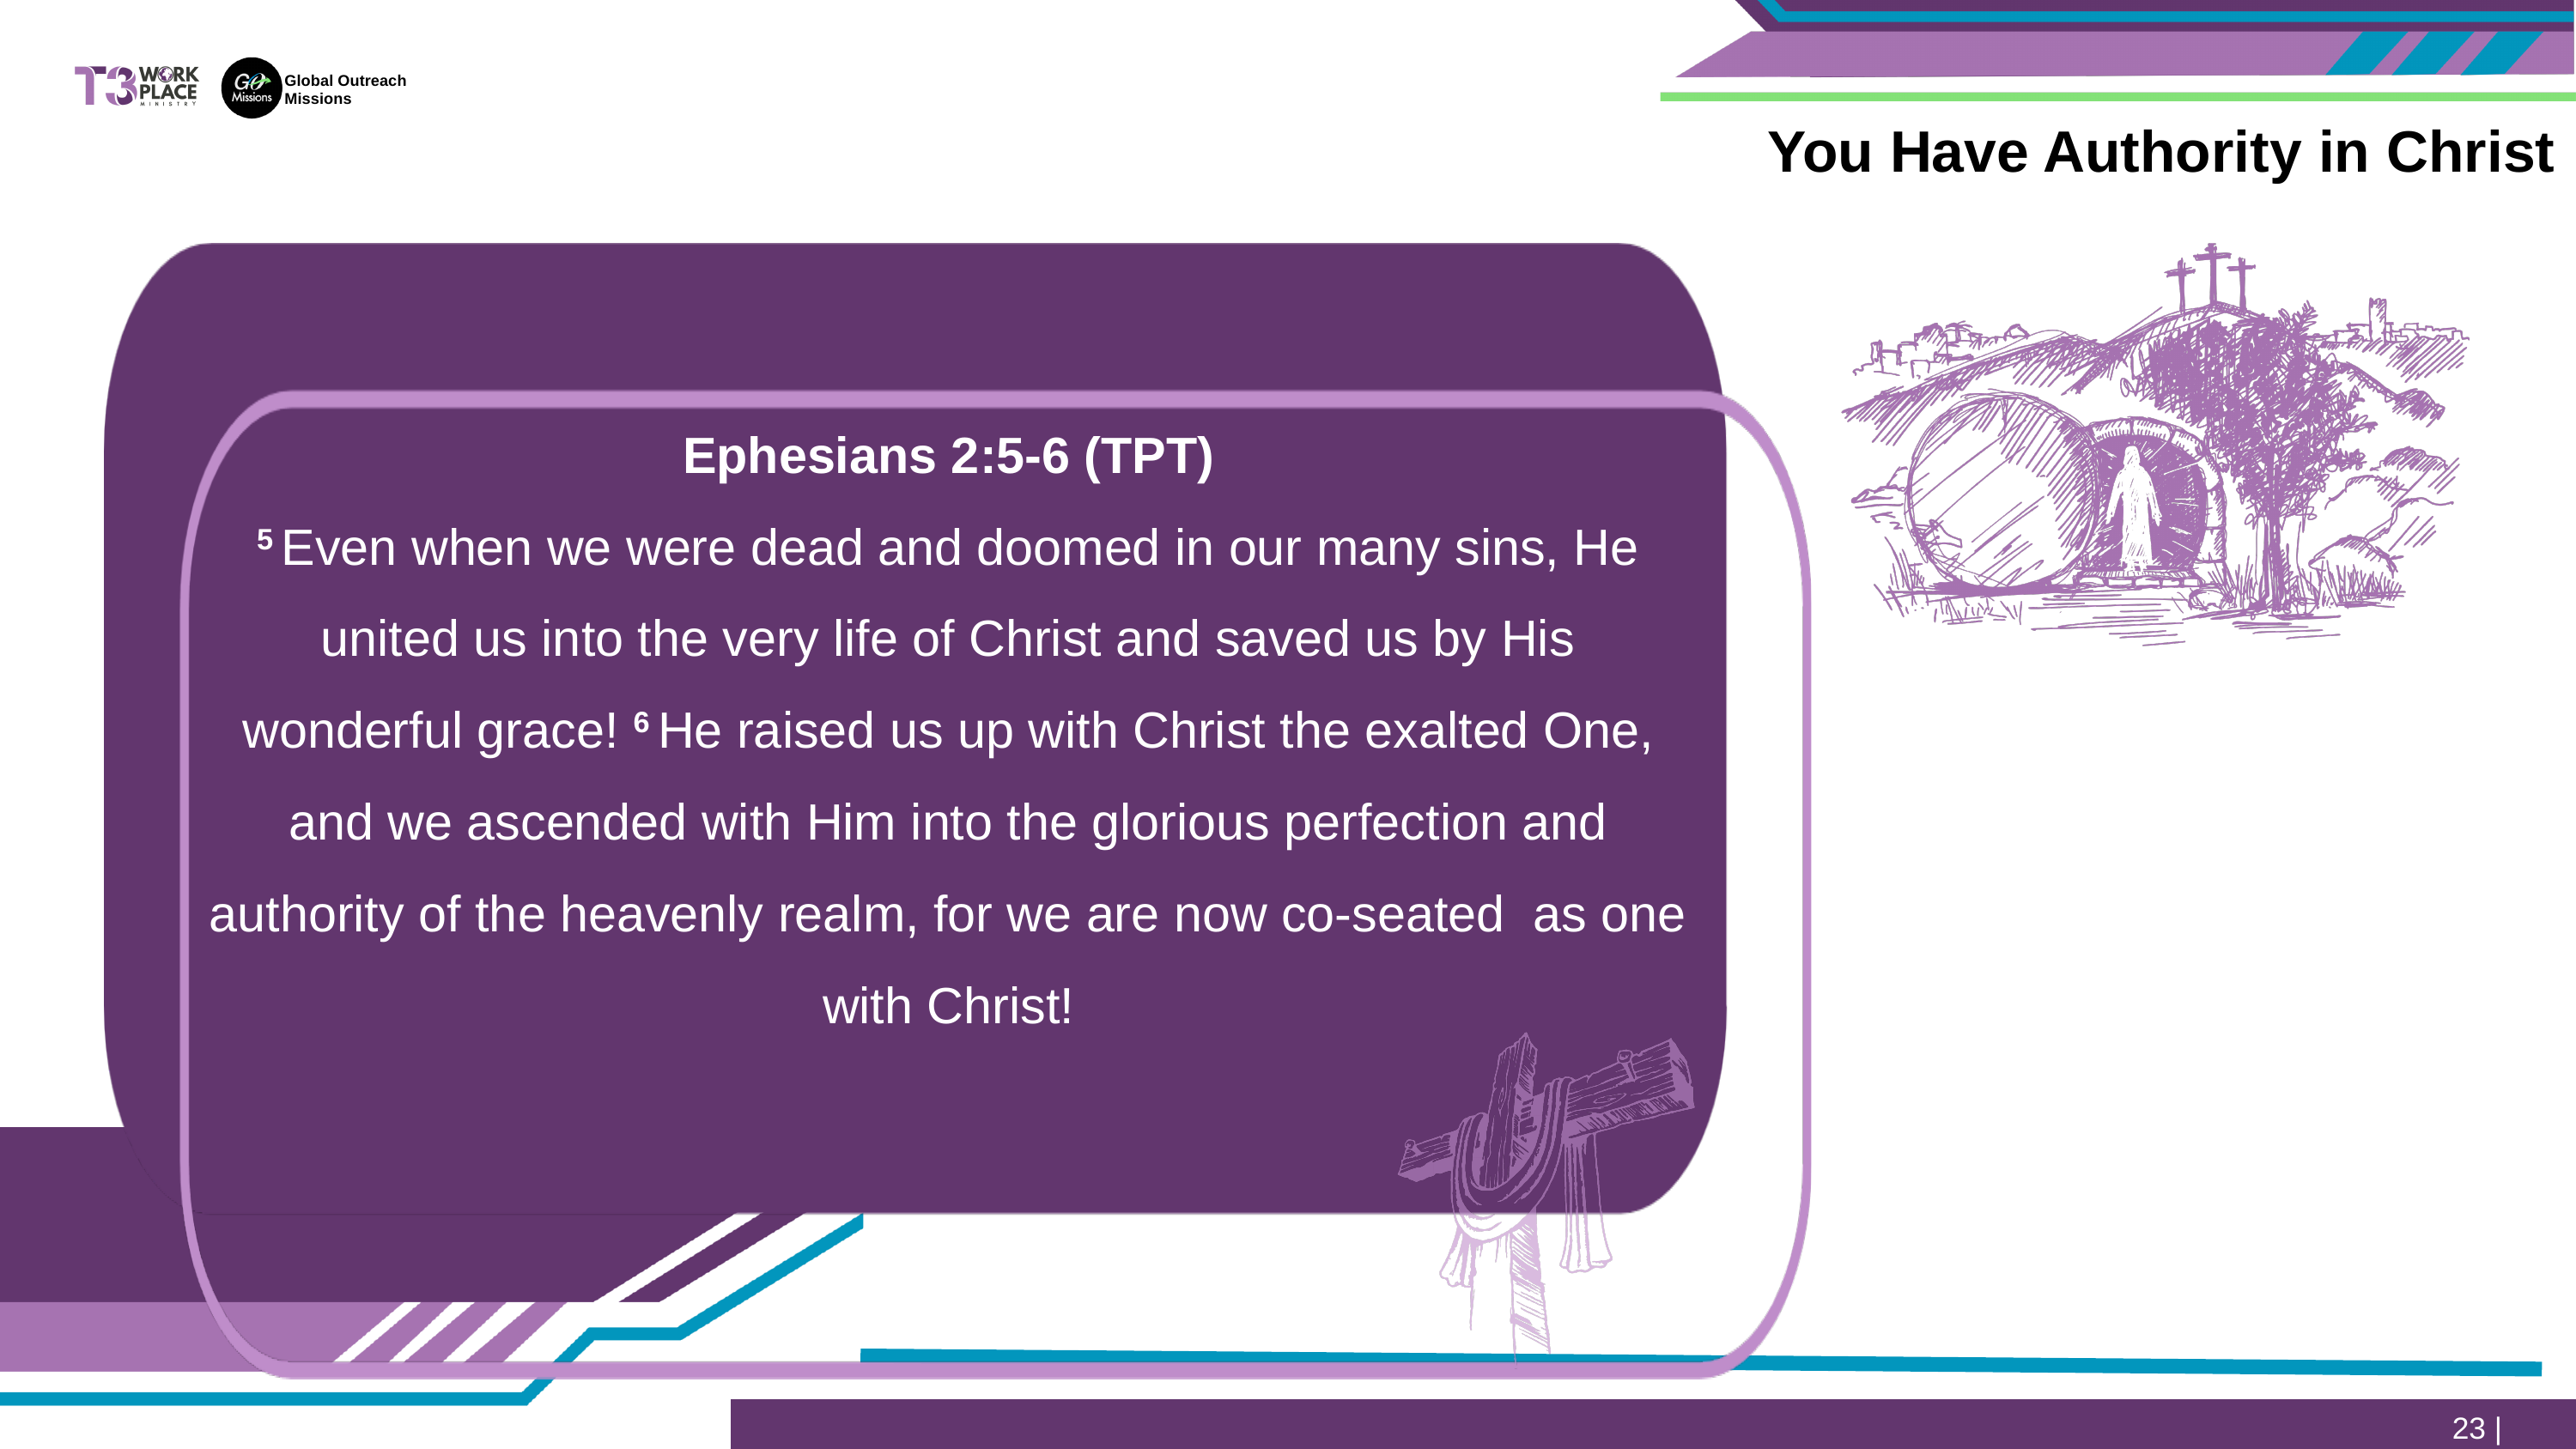

Global Outreach
Missions
You Have Authority in Christ

Ephesians 2:5-6 (TPT)
5 Even when we were dead and doomed in our many sins, He united us into the very life of Christ and saved us by His wonderful grace! 6 He raised us up with Christ the exalted One, and we ascended with Him into the glorious perfection and authority of the heavenly realm, for we are now co-seated  as one with Christ!

23 | Page